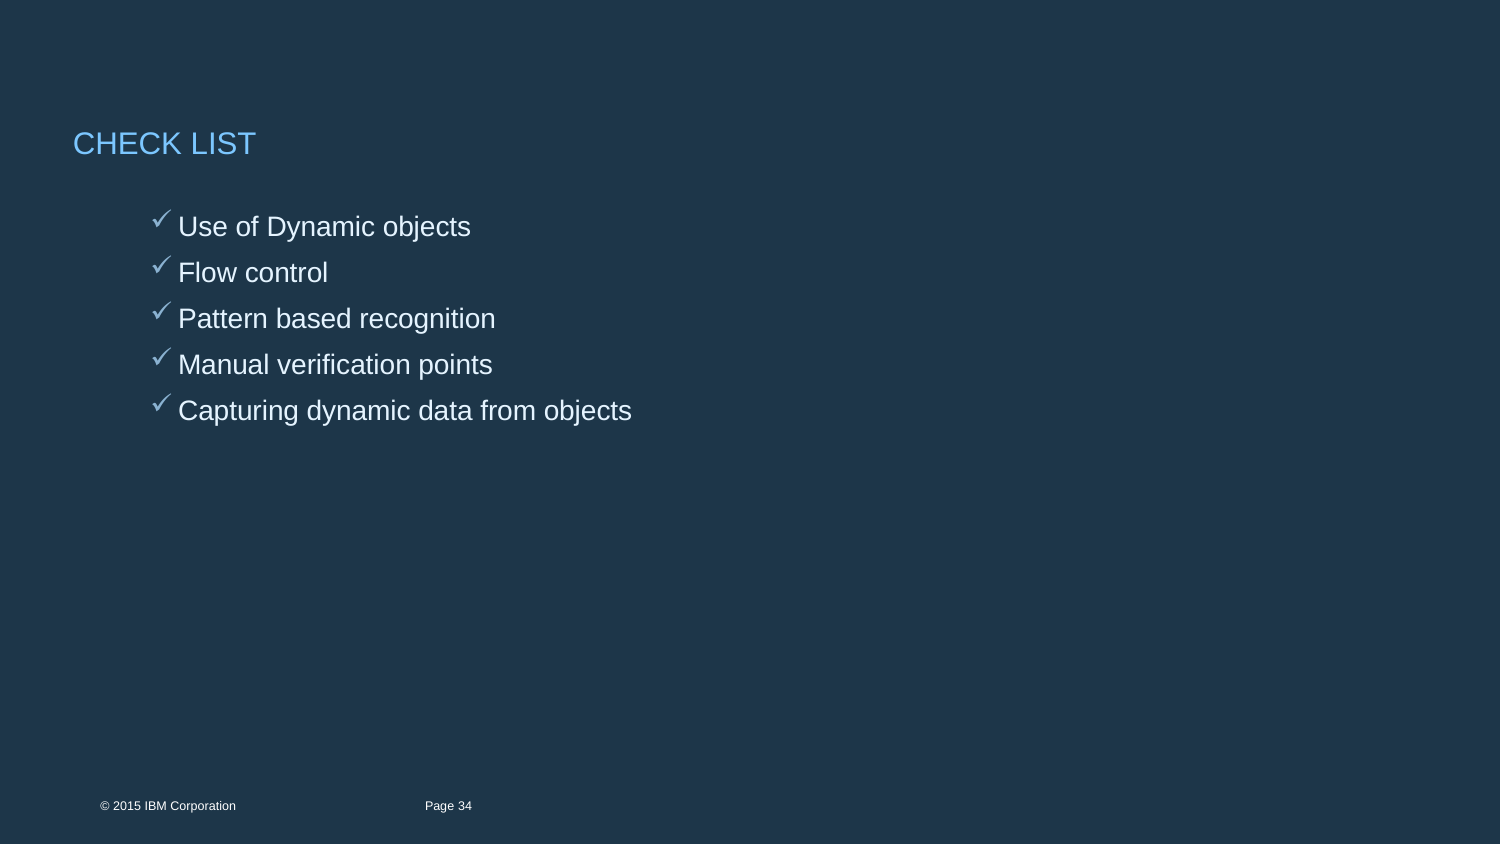

# CHECK LIST
Use of Dynamic objects
Flow control
Pattern based recognition
Manual verification points
Capturing dynamic data from objects